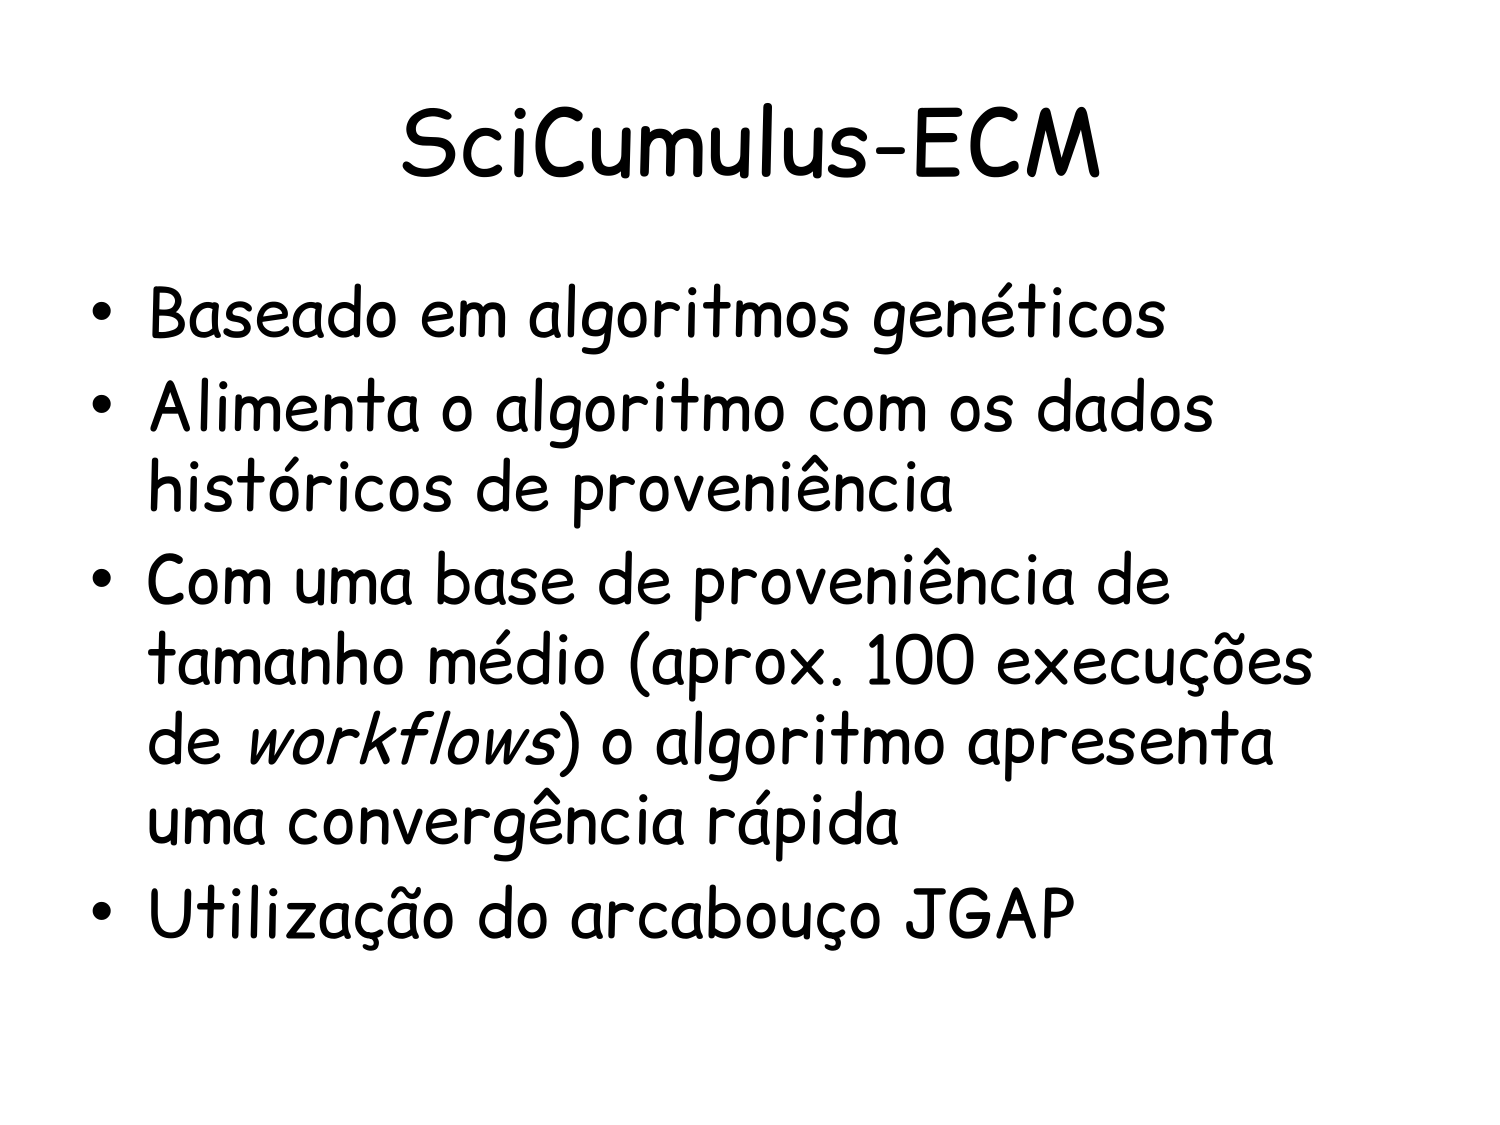

# SciCumulus-ECM
Baseado em algoritmos genéticos
Alimenta o algoritmo com os dados históricos de proveniência
Com uma base de proveniência de tamanho médio (aprox. 100 execuções de workflows) o algoritmo apresenta uma convergência rápida
Utilização do arcabouço JGAP